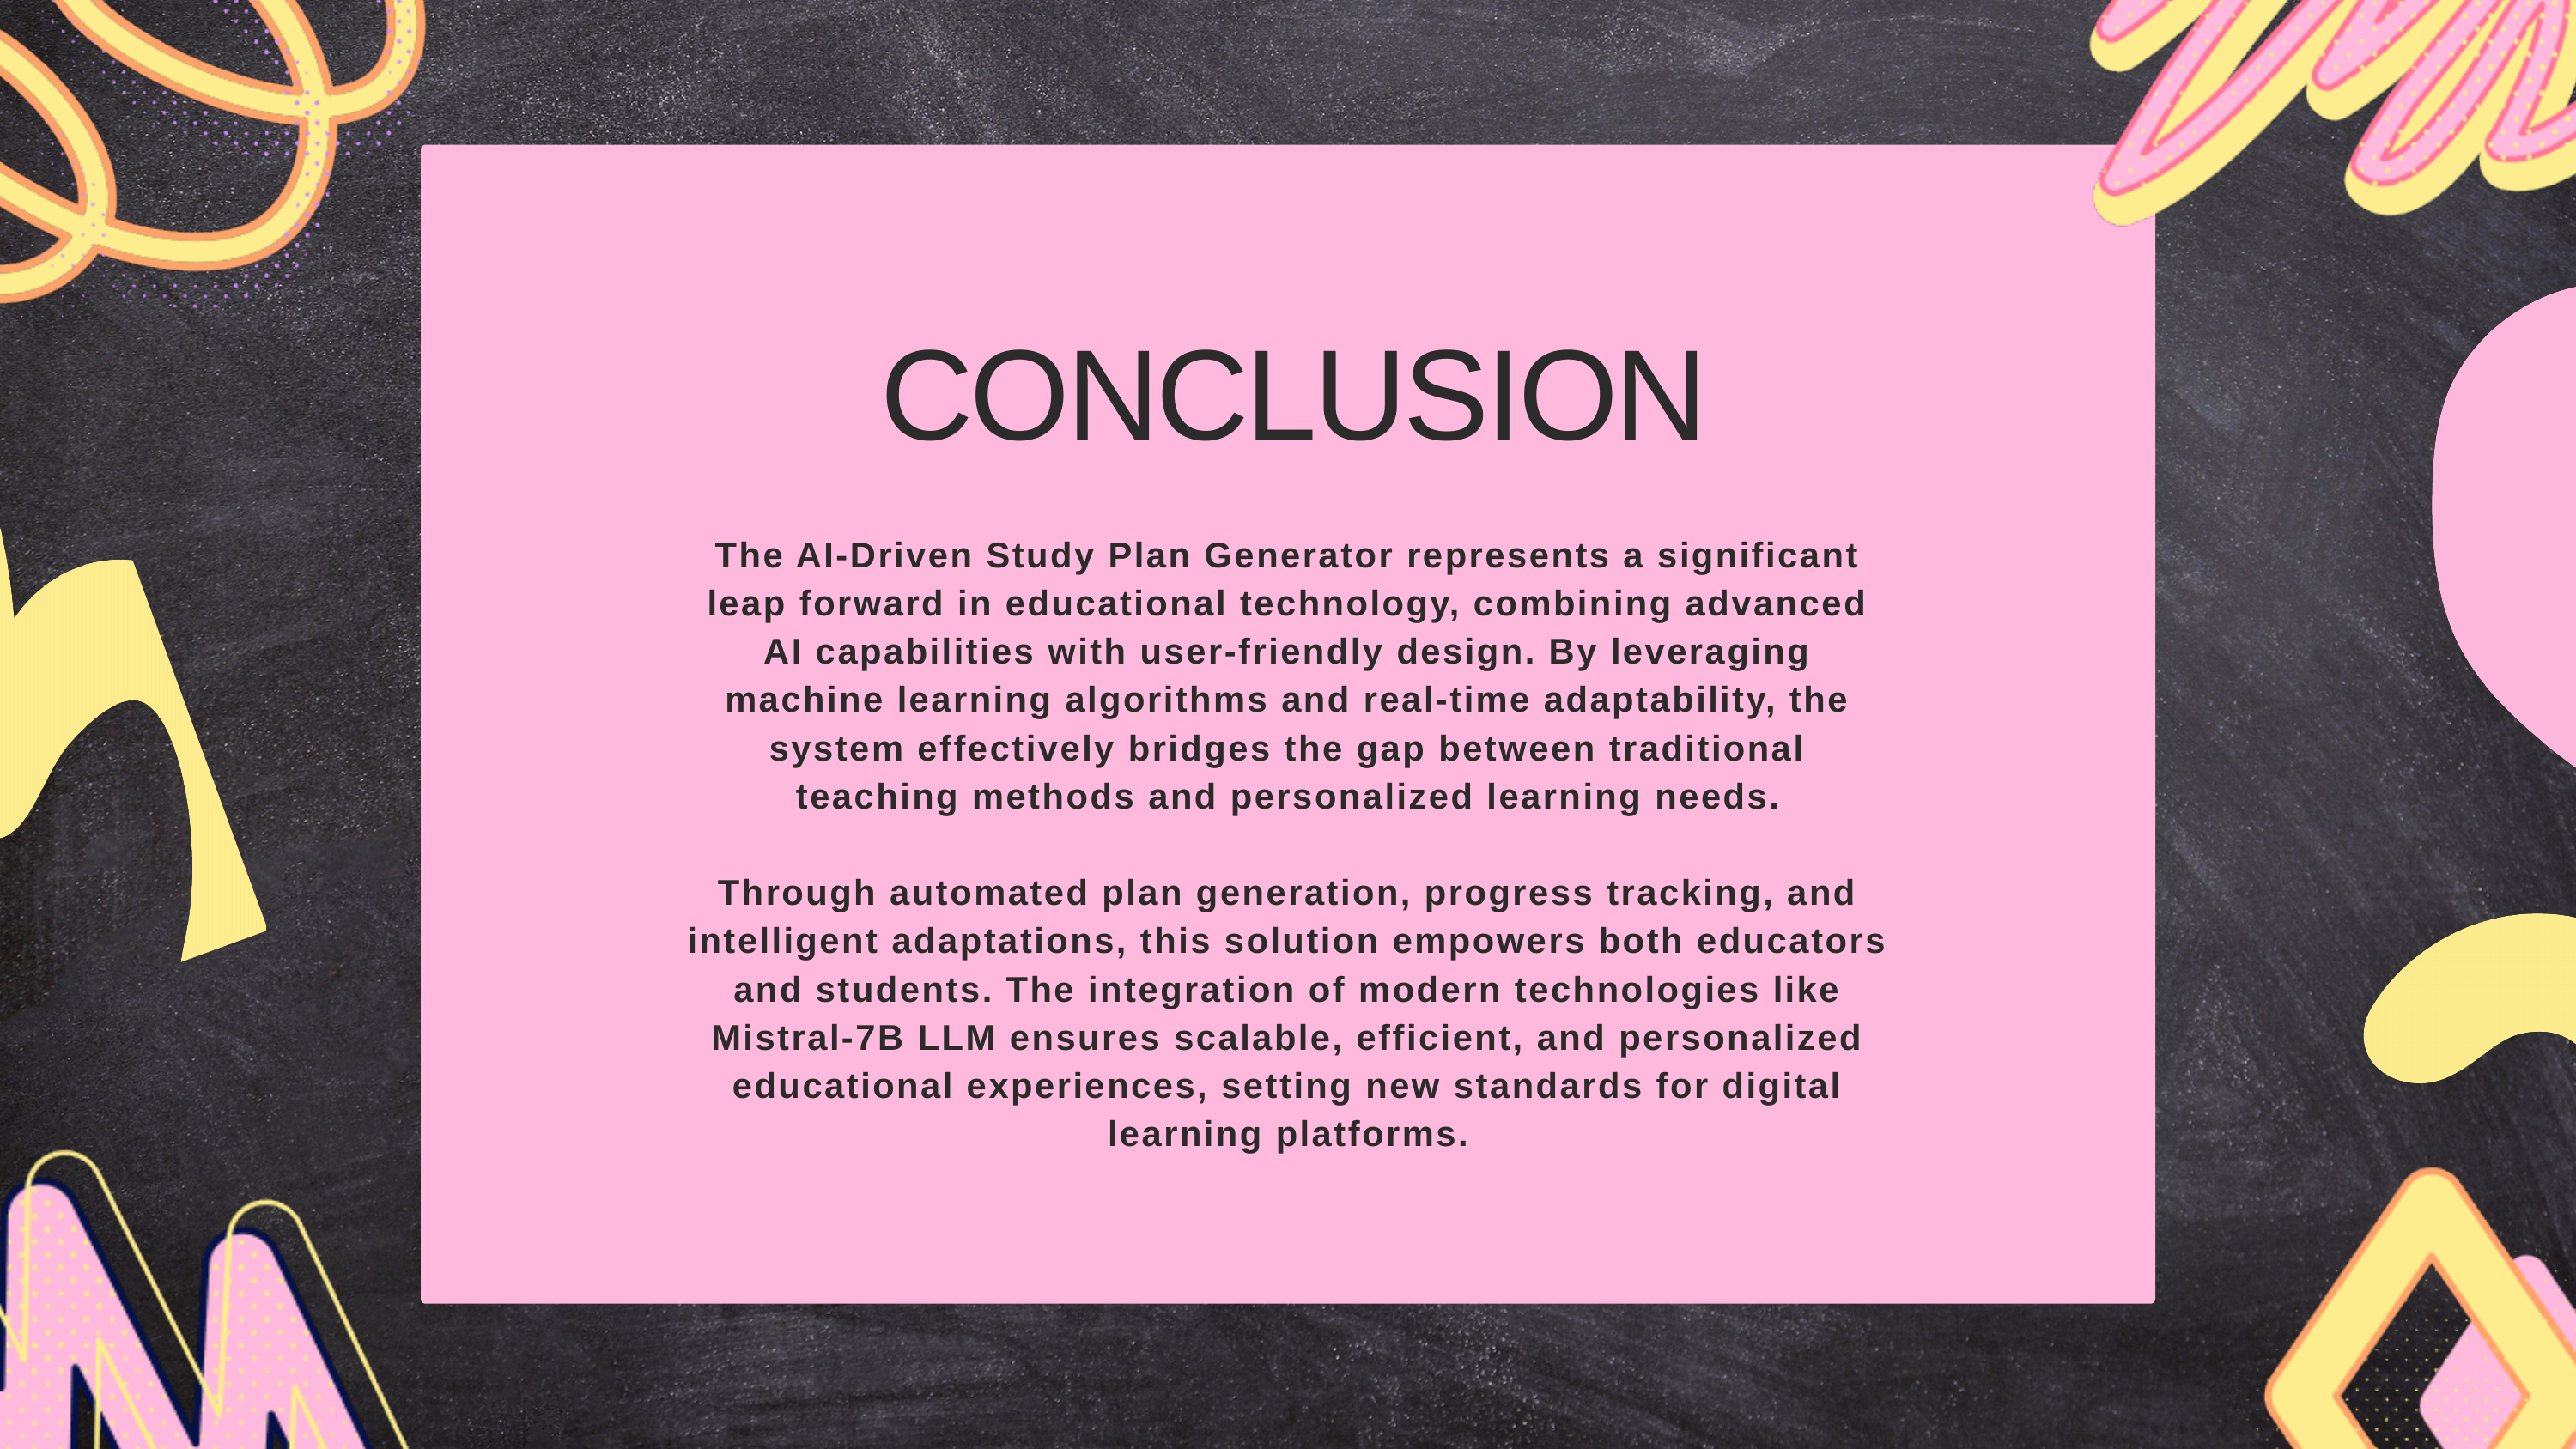

CONCLUSION

The AI-Driven Study Plan Generator represents a significant leap forward in educational technology, combining advanced AI capabilities with user-friendly design. By leveraging machine learning algorithms and real-time adaptability, the system effectively bridges the gap between traditional teaching methods and personalized learning needs.

Through automated plan generation, progress tracking, and intelligent adaptations, this solution empowers both educators and students. The integration of modern technologies like Mistral-7B LLM ensures scalable, efficient, and personalized educational experiences, setting new standards for digital learning platforms.